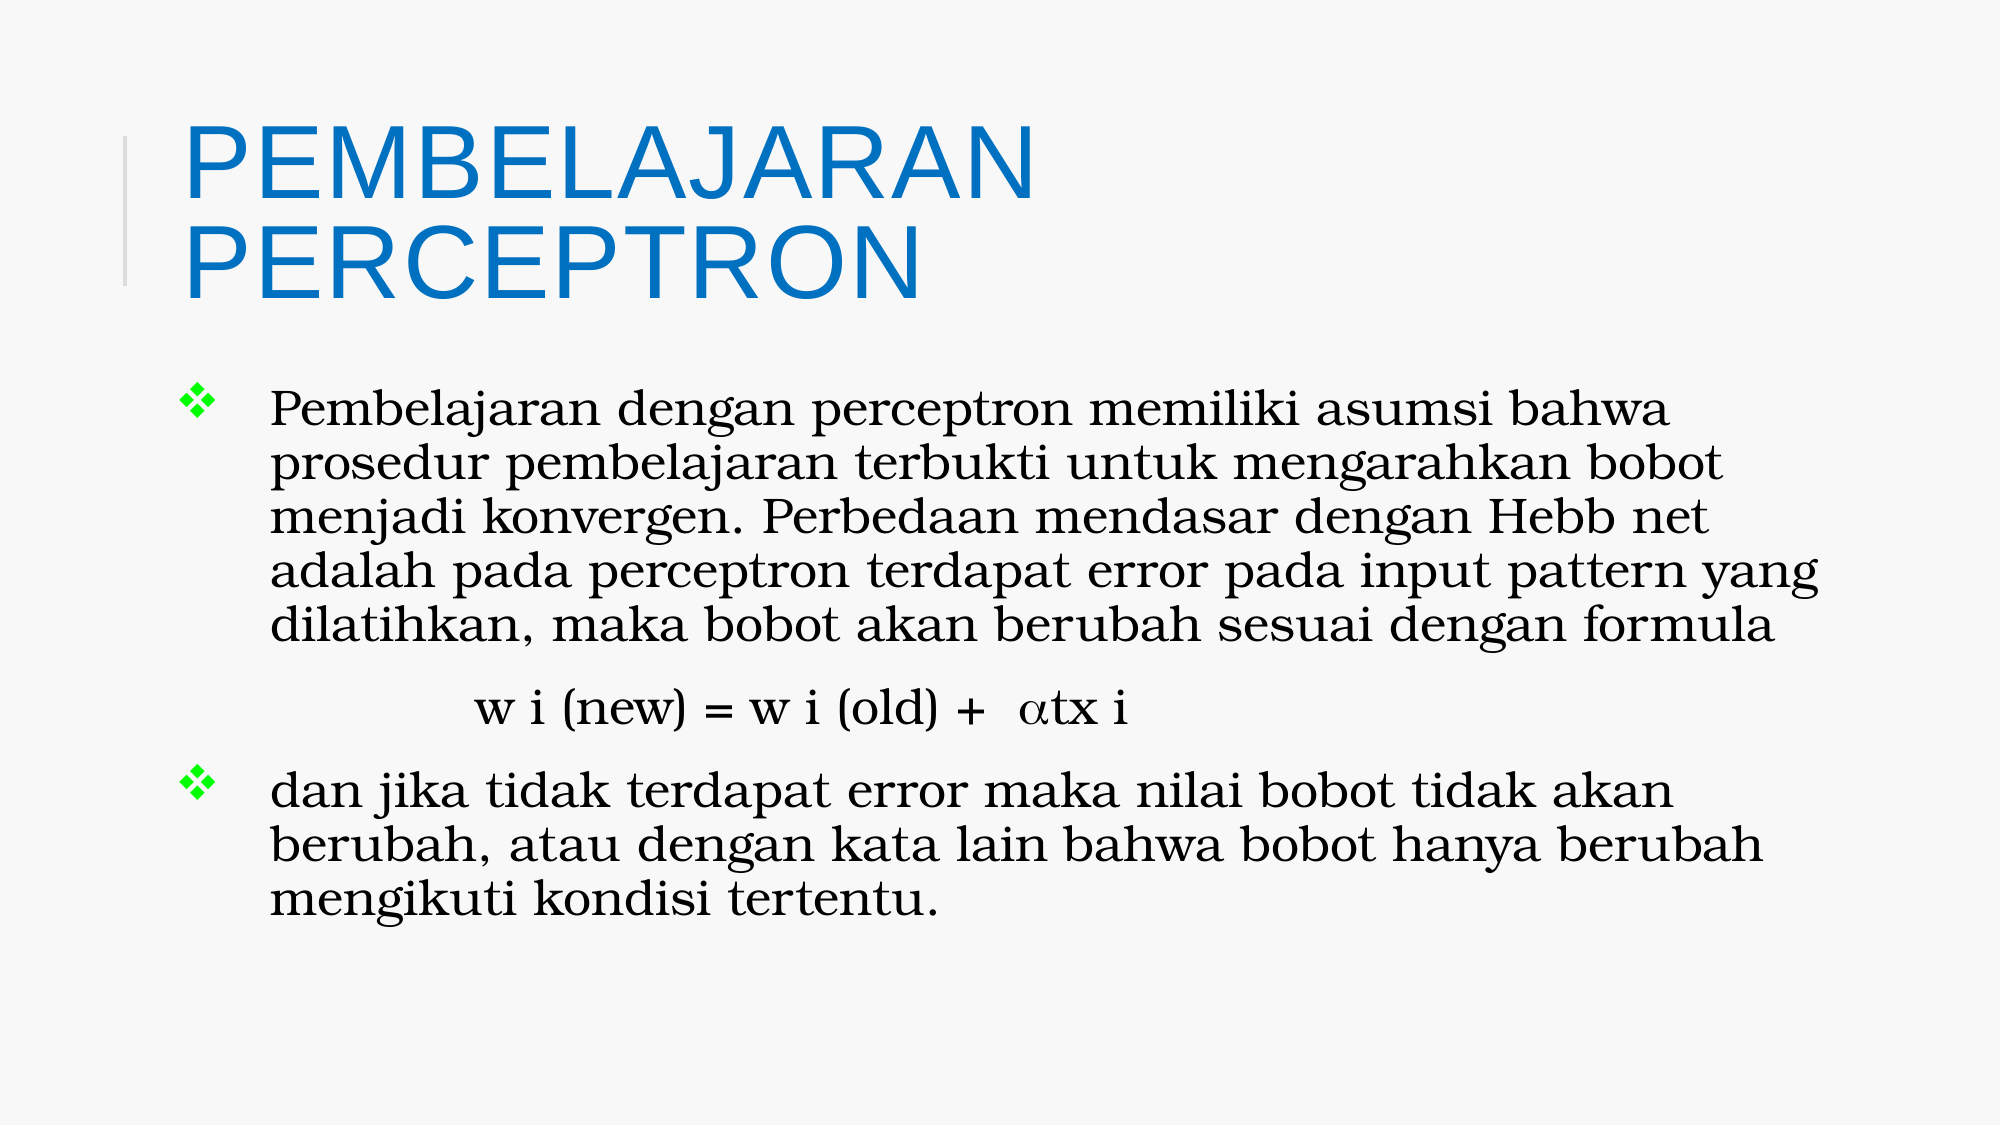

# Pembelajaran perceptron
Pembelajaran dengan perceptron memiliki asumsi bahwa prosedur pembelajaran terbukti untuk mengarahkan bobot menjadi konvergen. Perbedaan mendasar dengan Hebb net adalah pada perceptron terdapat error pada input pattern yang dilatihkan, maka bobot akan berubah sesuai dengan formula
		w i (new) = w i (old) +  αtx i
dan jika tidak terdapat error maka nilai bobot tidak akan berubah, atau dengan kata lain bahwa bobot hanya berubah mengikuti kondisi tertentu.